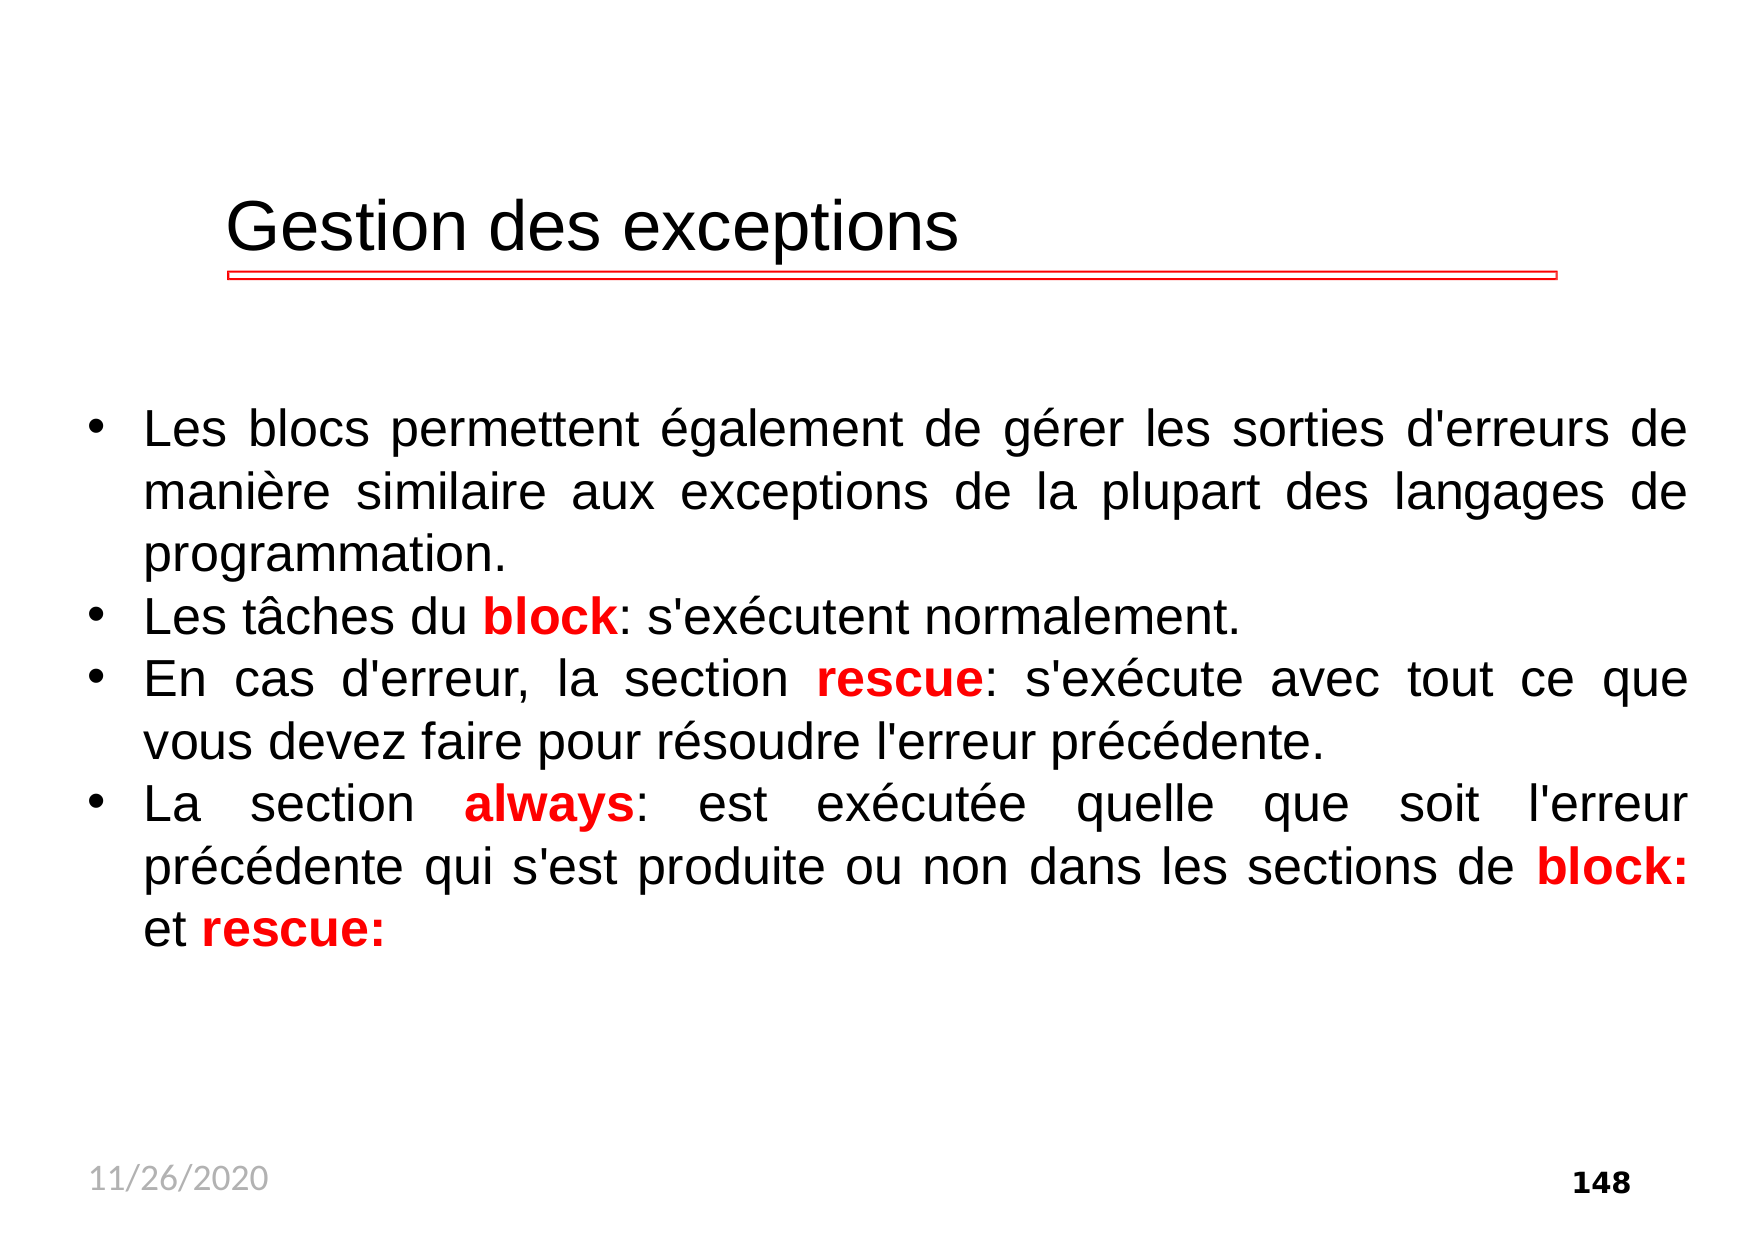

# Gestion des exceptions
Les blocs permettent également de gérer les sorties d'erreurs de manière similaire aux exceptions de la plupart des langages de programmation.
Les tâches du block: s'exécutent normalement.
En cas d'erreur, la section rescue: s'exécute avec tout ce que vous devez faire pour résoudre l'erreur précédente.
La section always: est exécutée quelle que soit l'erreur précédente qui s'est produite ou non dans les sections de block: et rescue:
11/26/2020
148